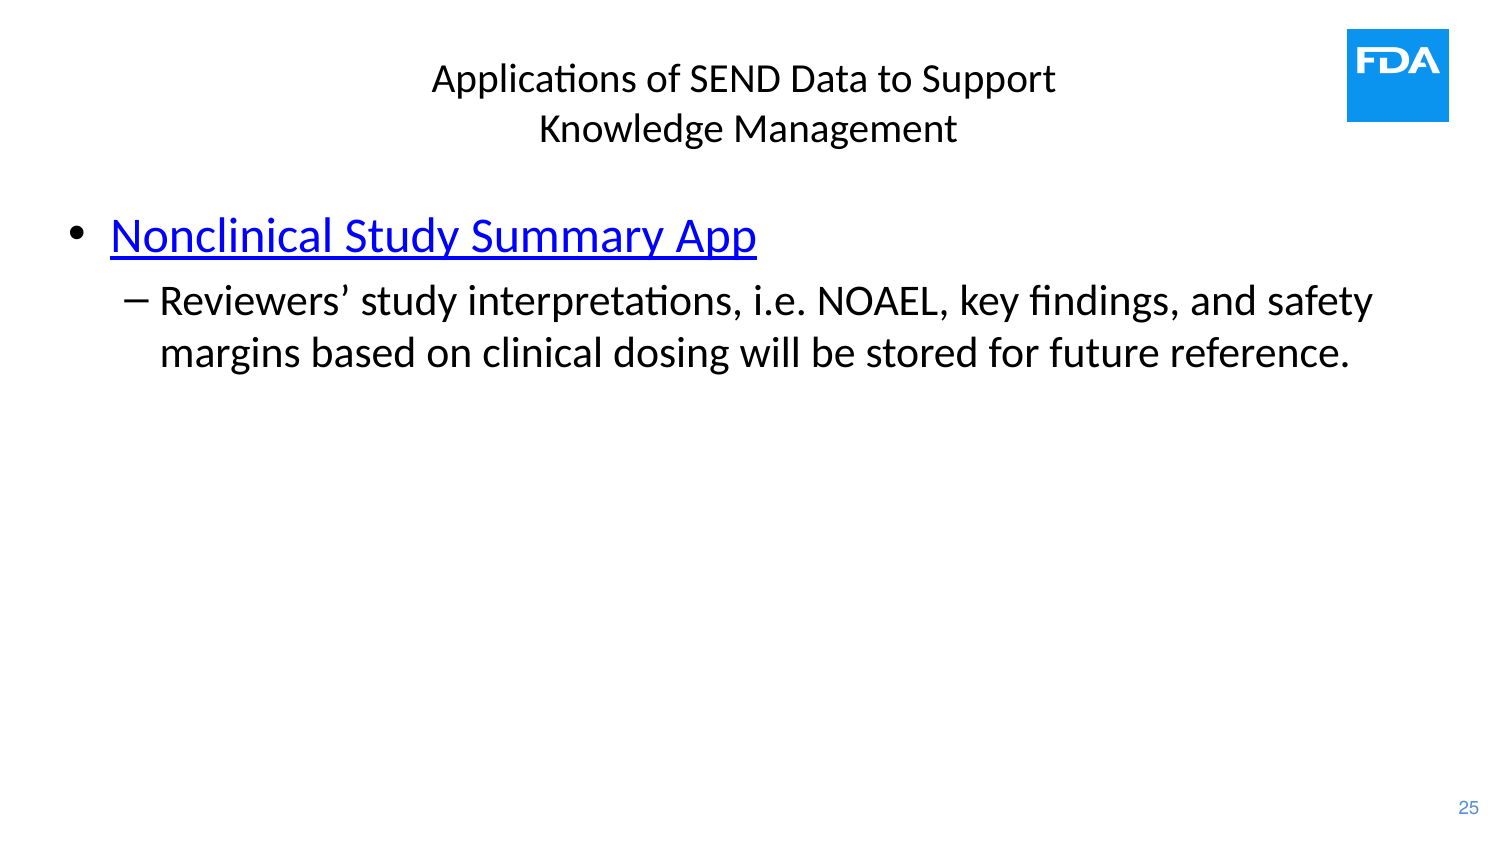

# Applications of SEND Data to Support Knowledge Management
Nonclinical Study Summary App
Reviewers’ study interpretations, i.e. NOAEL, key findings, and safety margins based on clinical dosing will be stored for future reference.